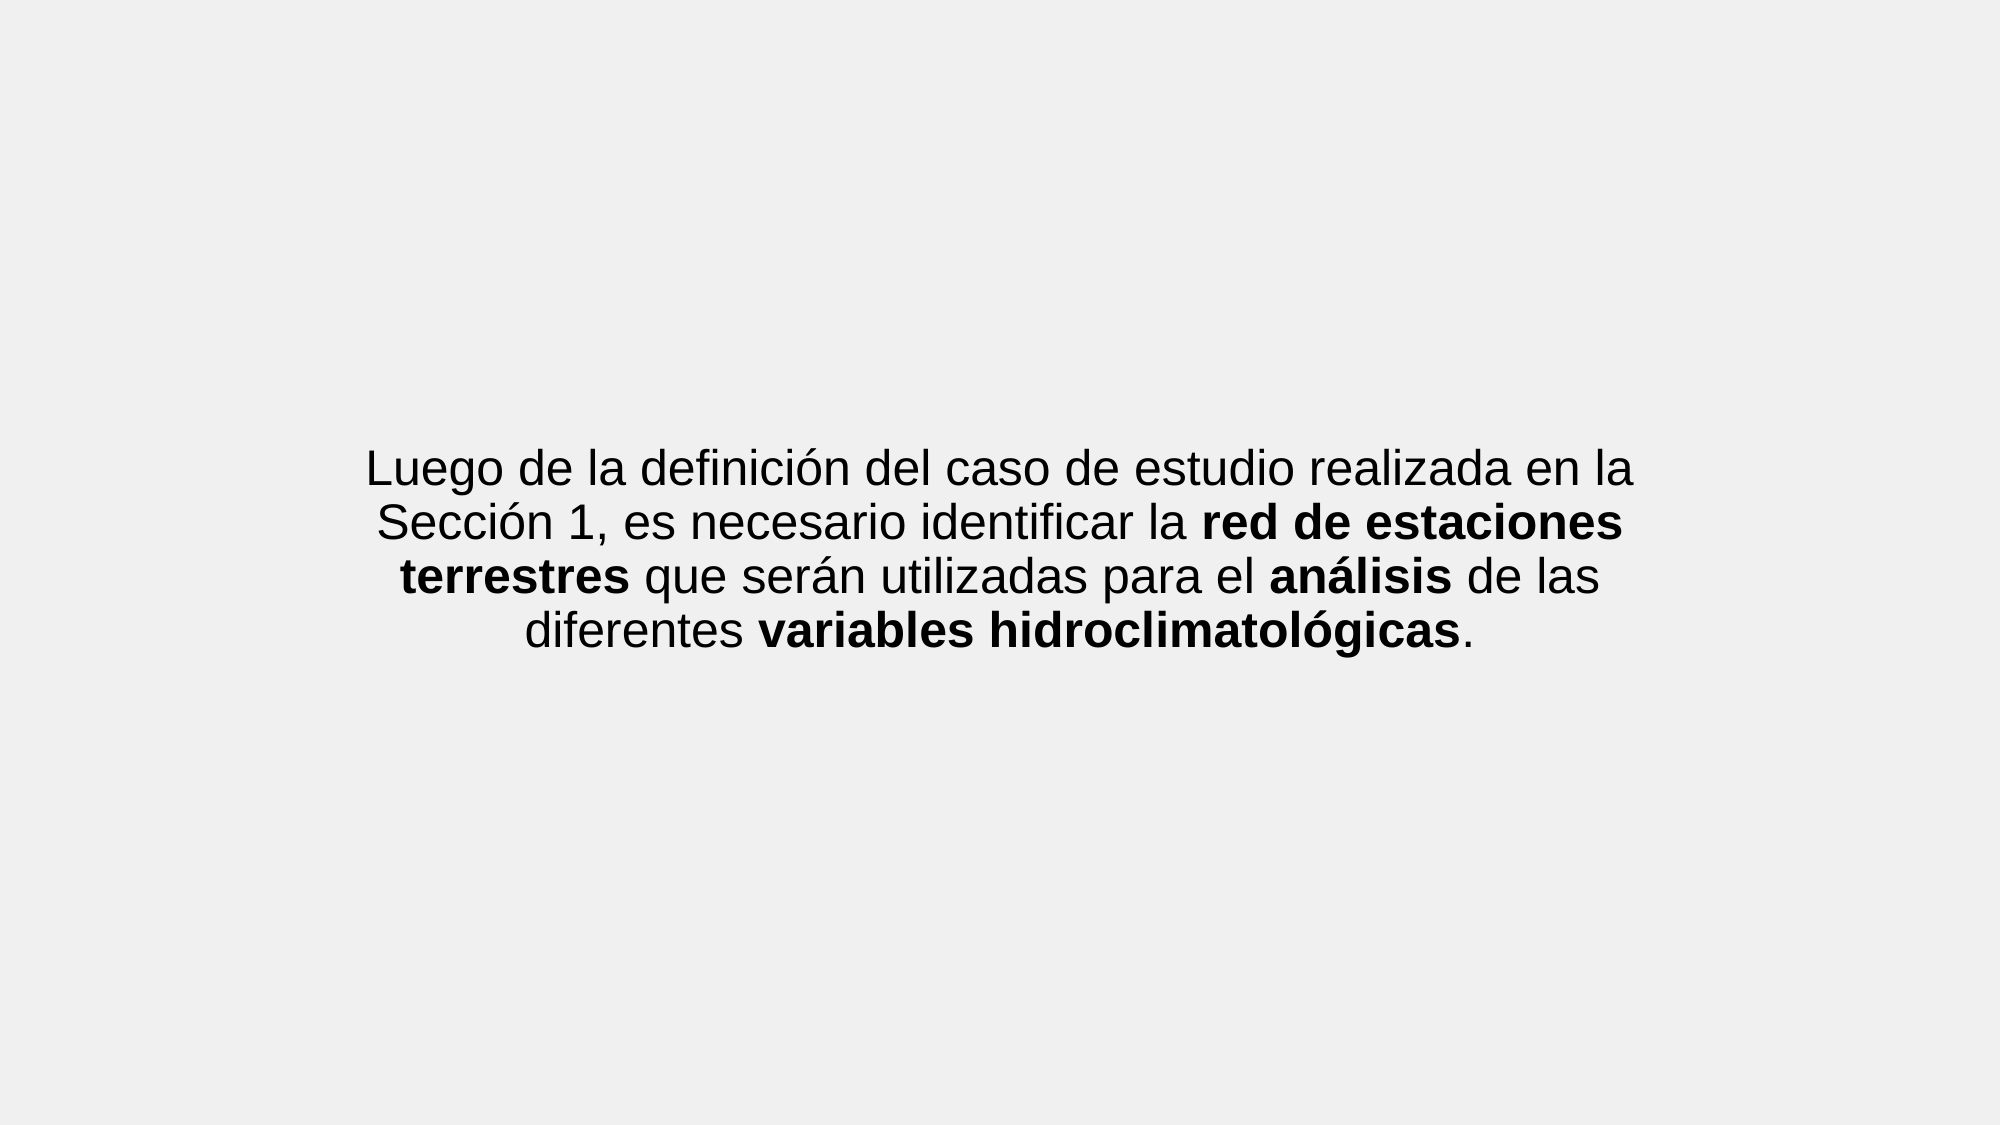

# Luego de la definición del caso de estudio realizada en la Sección 1, es necesario identificar la red de estaciones terrestres que serán utilizadas para el análisis de las diferentes variables hidroclimatológicas.